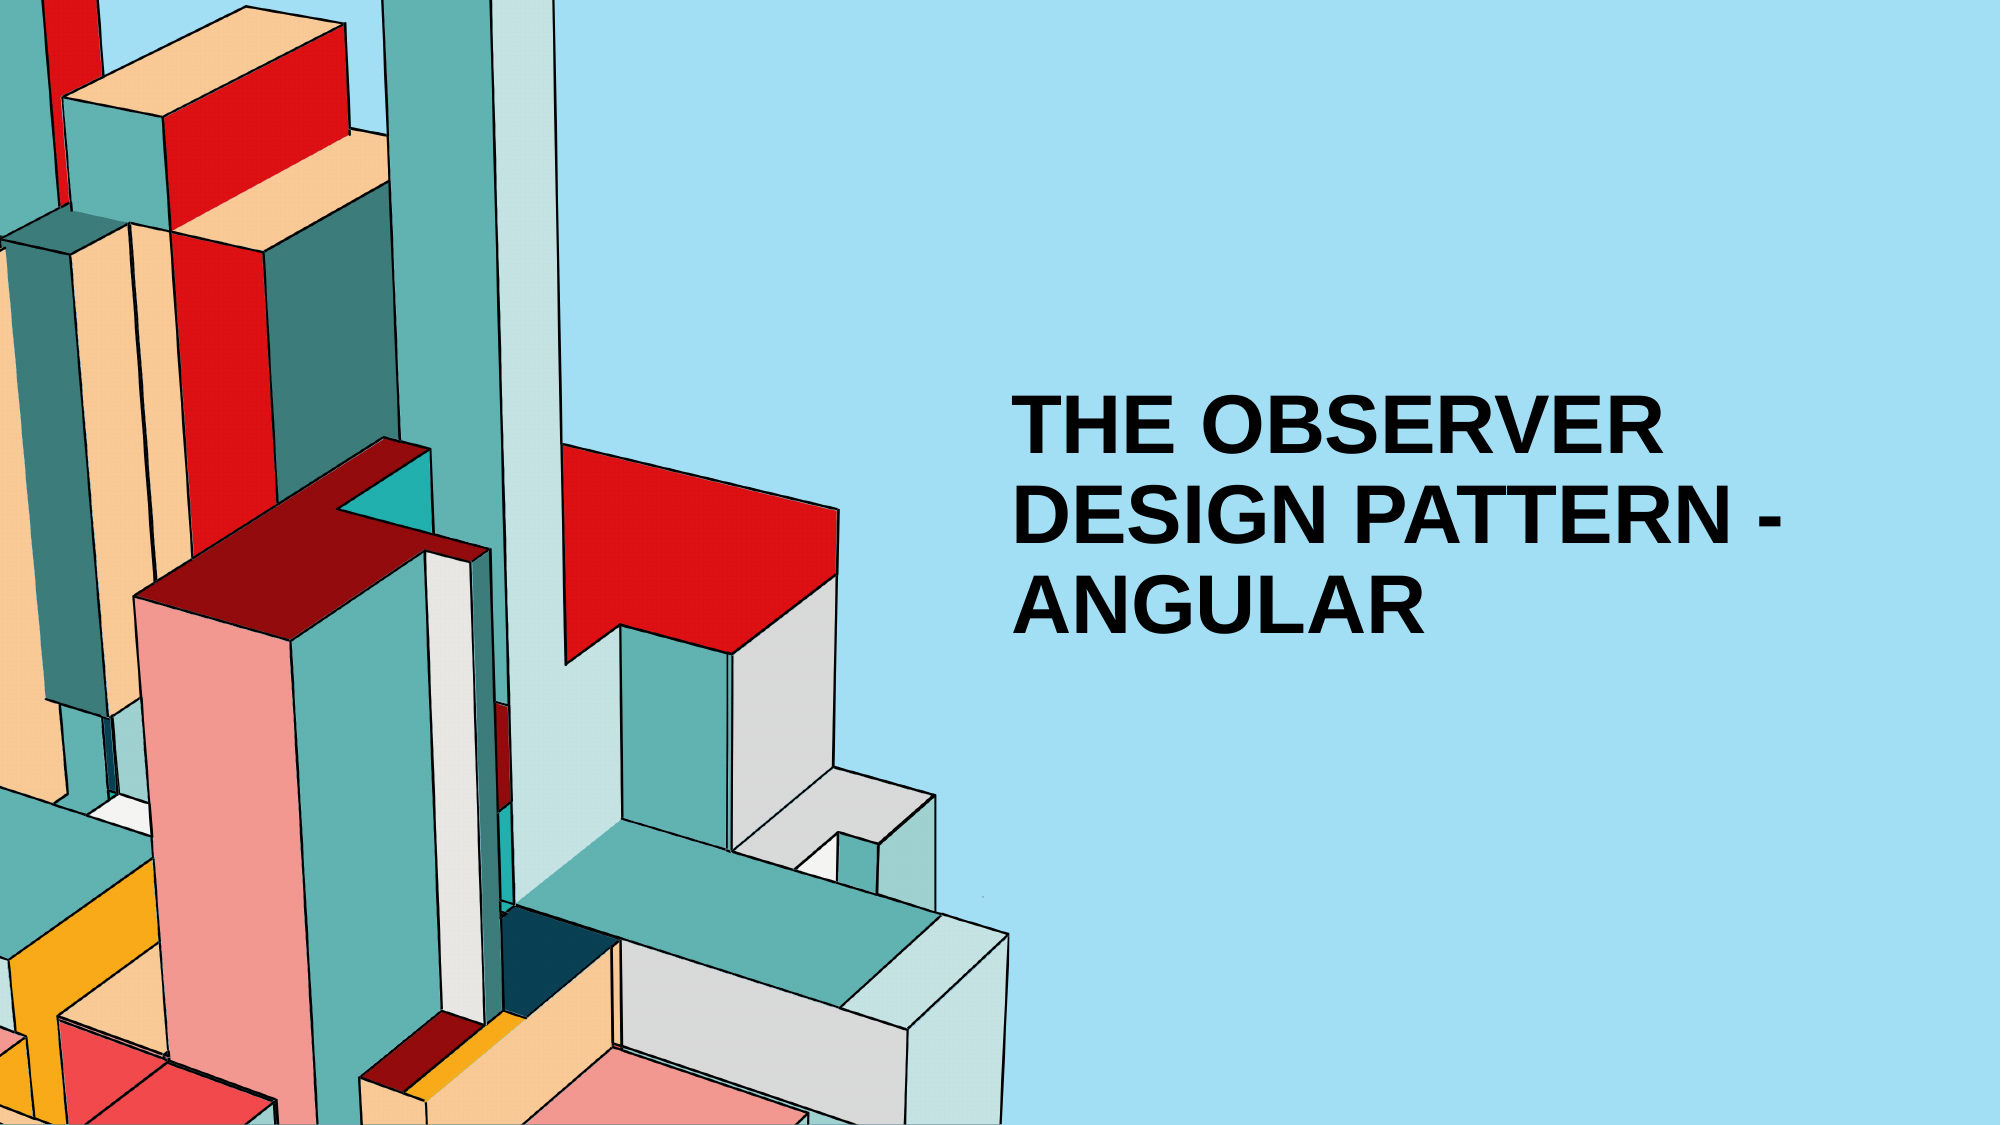

# The observer design pattern - angular